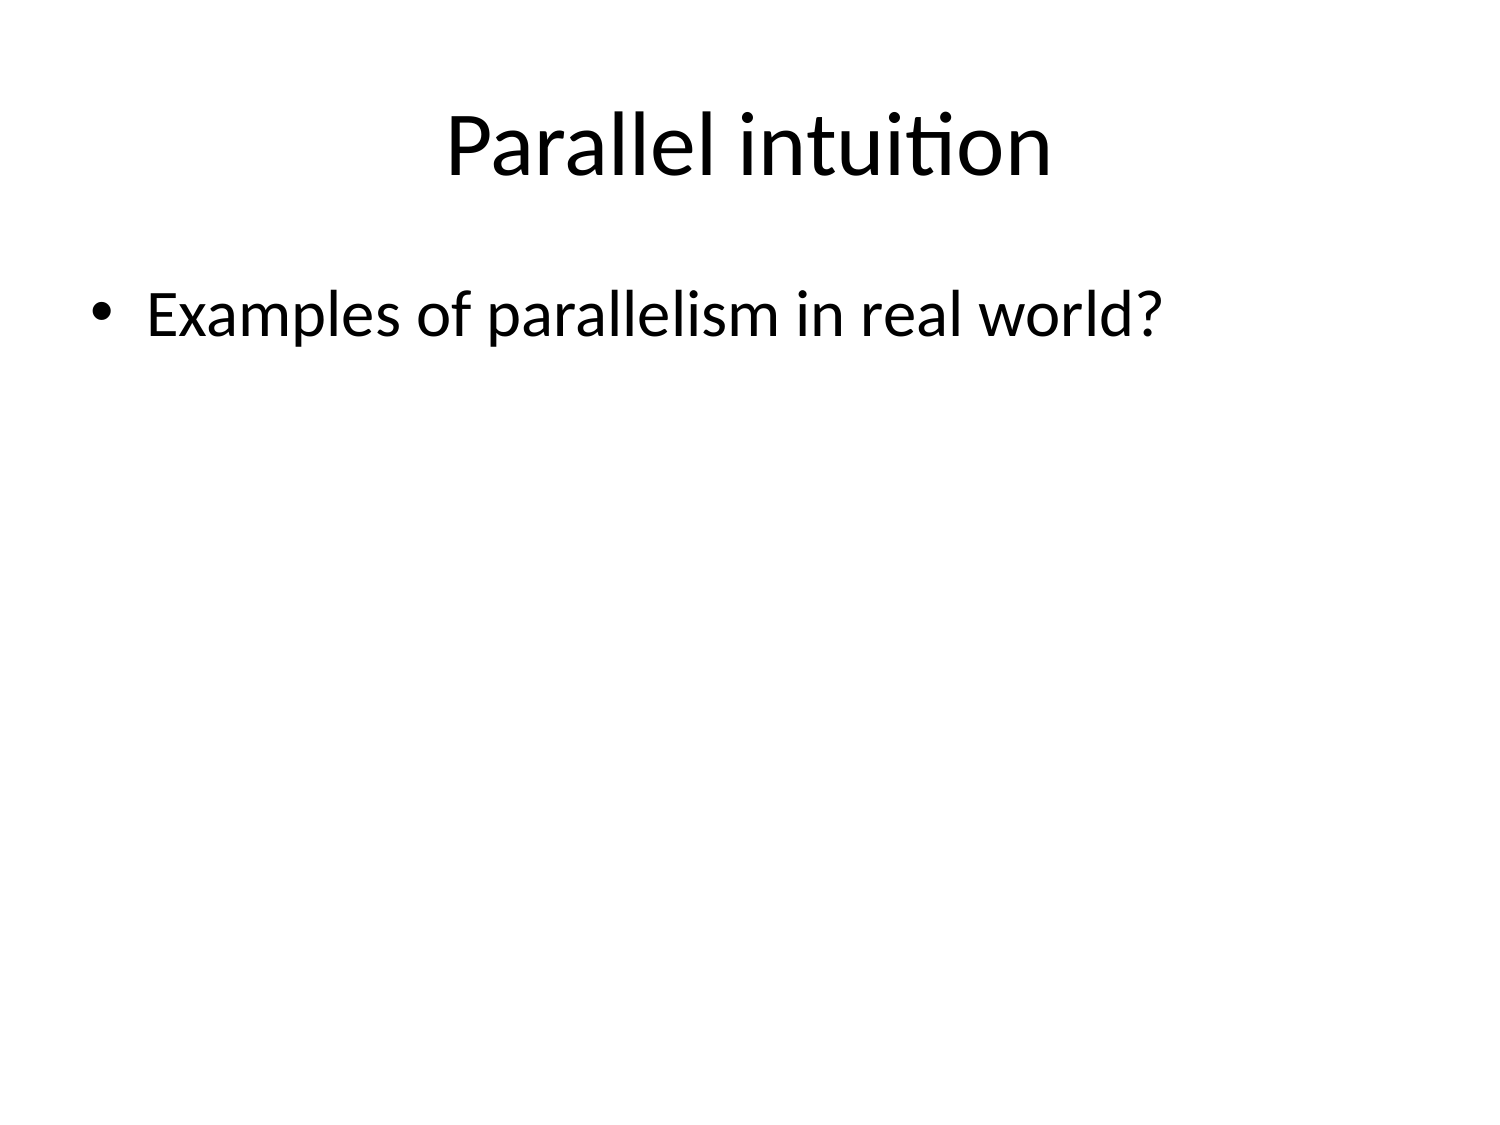

# Parallel intuition
Examples of parallelism in real world?